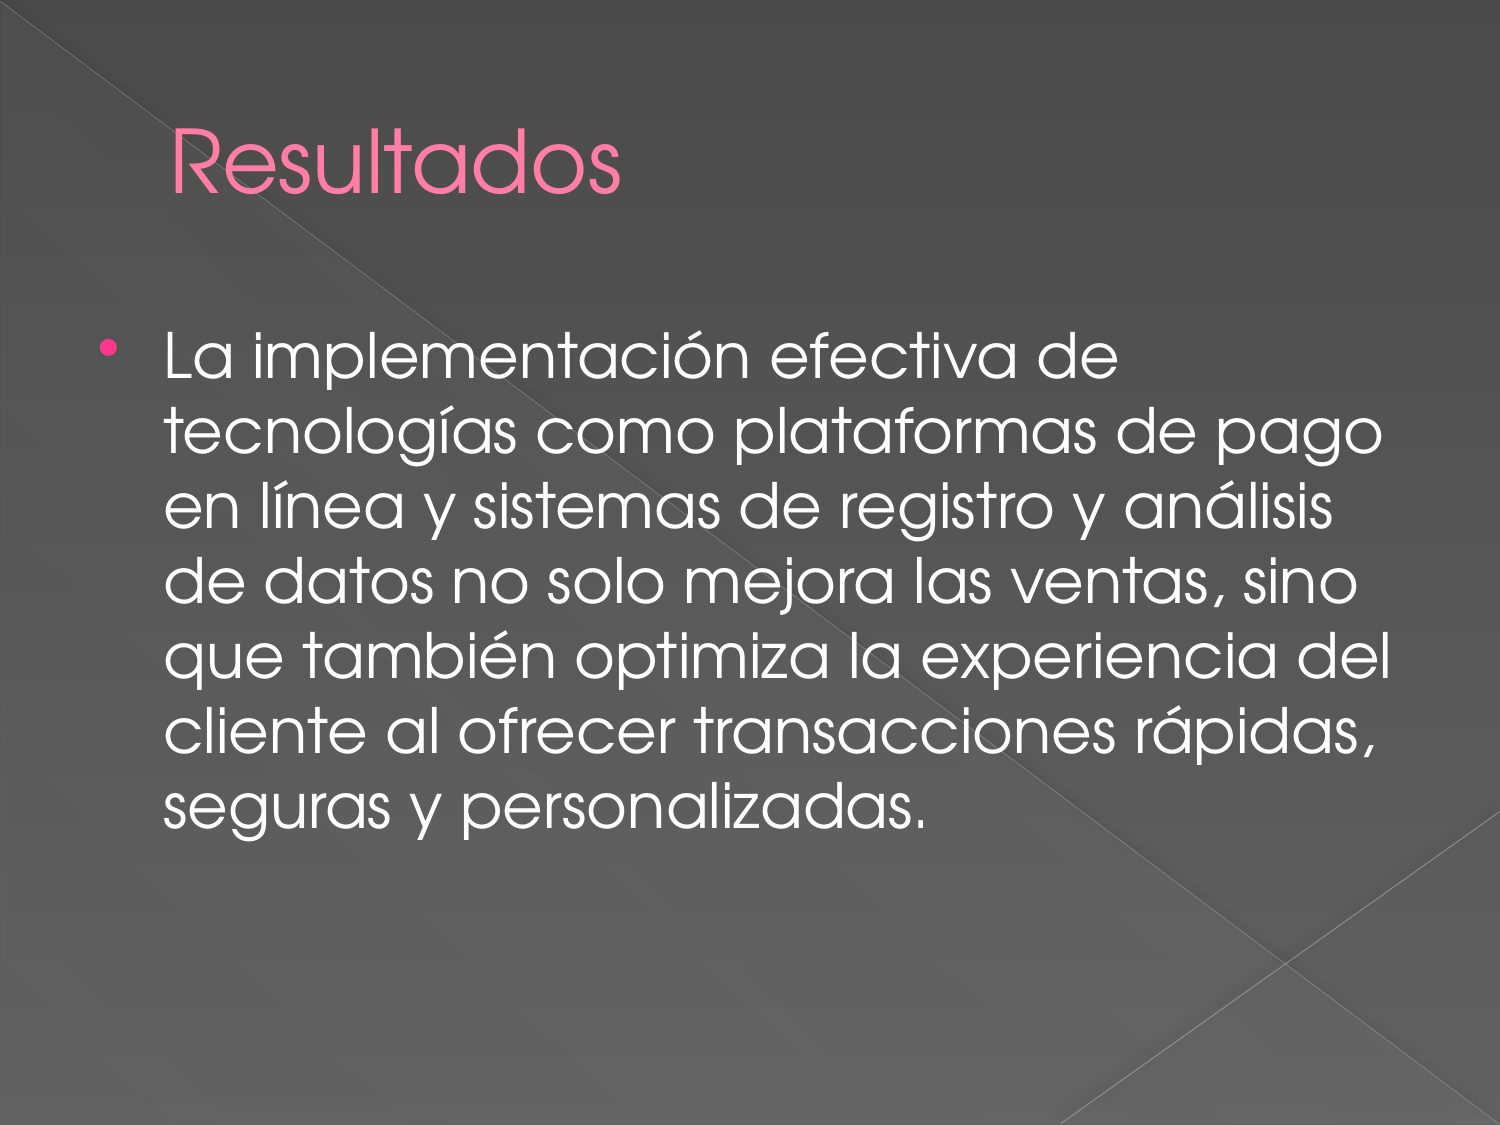

# Resultados
La implementación efectiva de tecnologías como plataformas de pago en línea y sistemas de registro y análisis de datos no solo mejora las ventas, sino que también optimiza la experiencia del cliente al ofrecer transacciones rápidas, seguras y personalizadas.